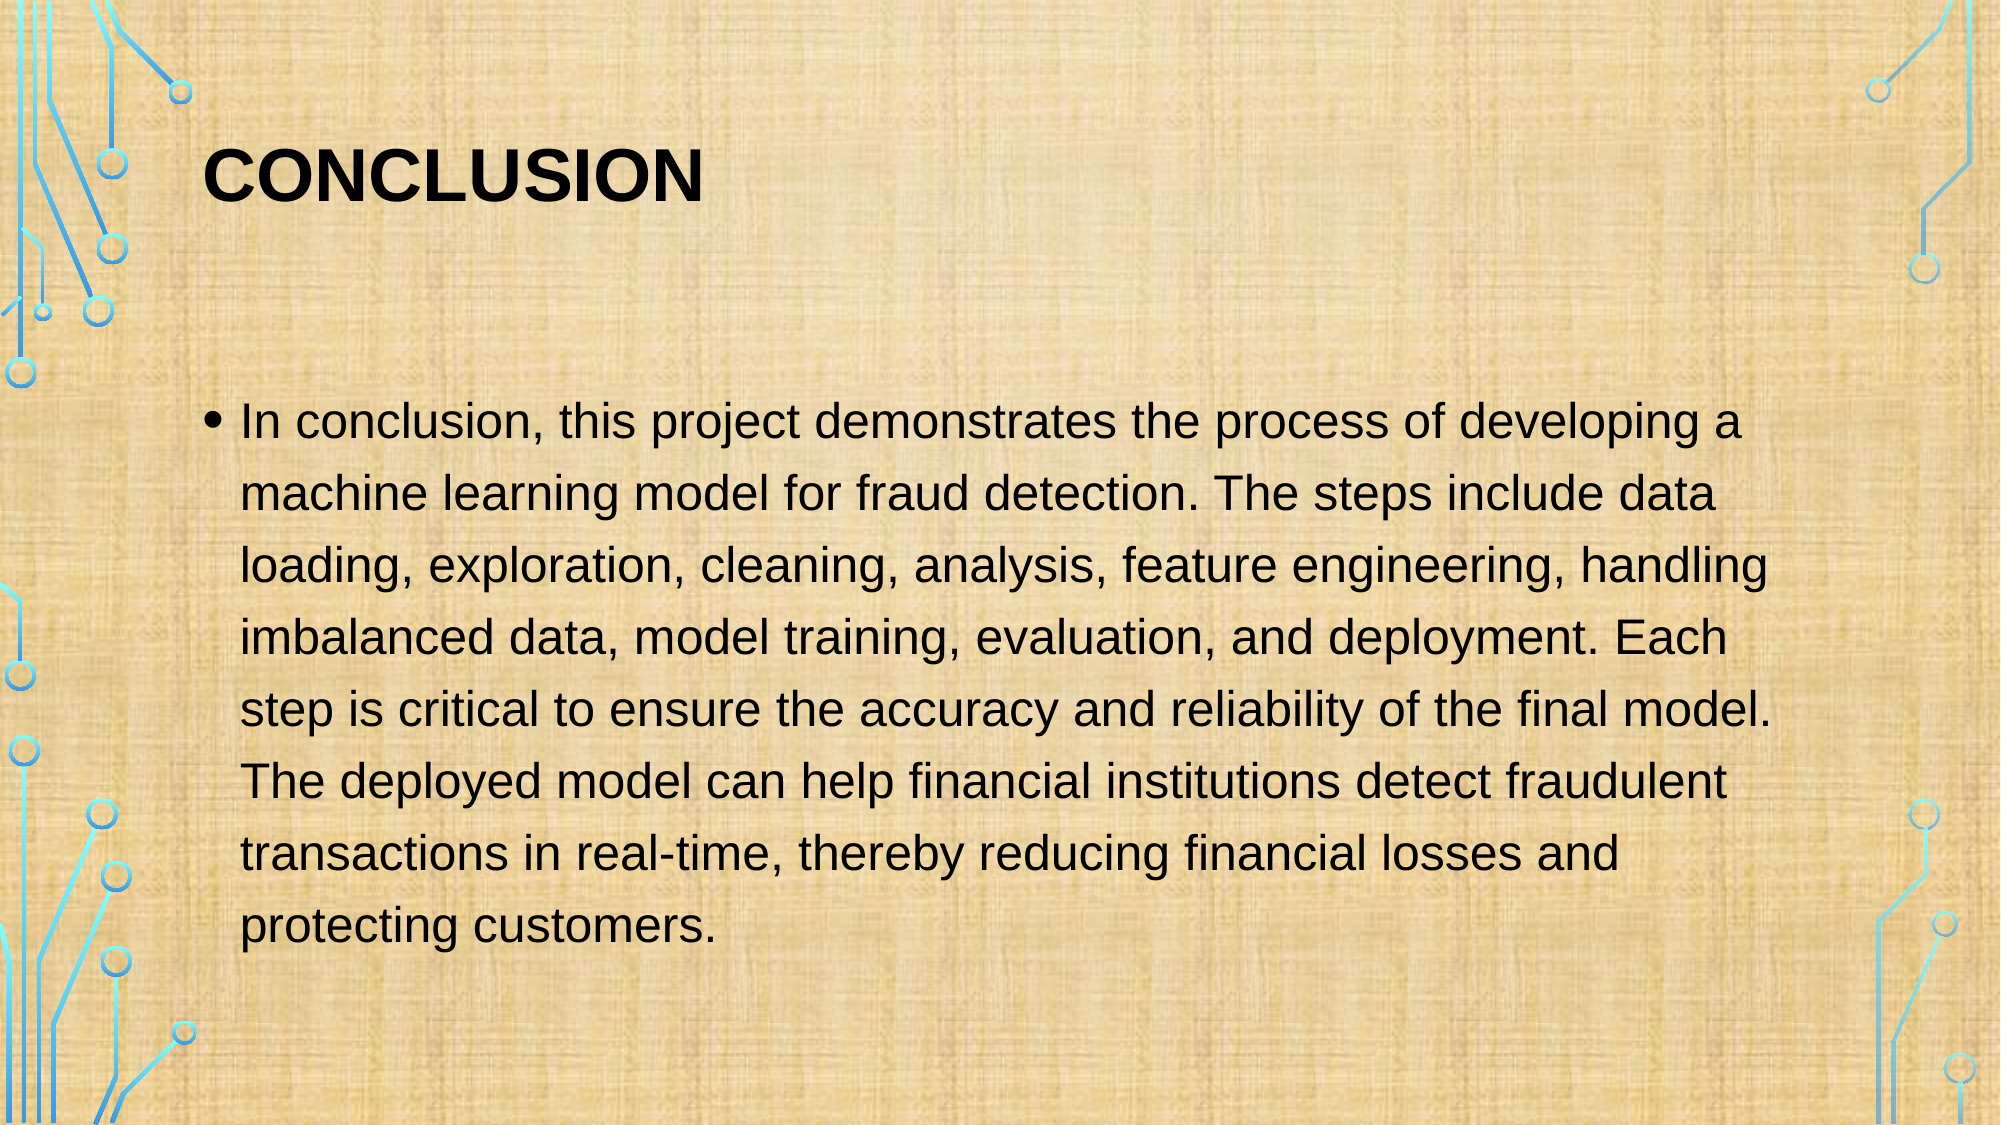

# Conclusion
In conclusion, this project demonstrates the process of developing a machine learning model for fraud detection. The steps include data loading, exploration, cleaning, analysis, feature engineering, handling imbalanced data, model training, evaluation, and deployment. Each step is critical to ensure the accuracy and reliability of the final model. The deployed model can help financial institutions detect fraudulent transactions in real-time, thereby reducing financial losses and protecting customers.